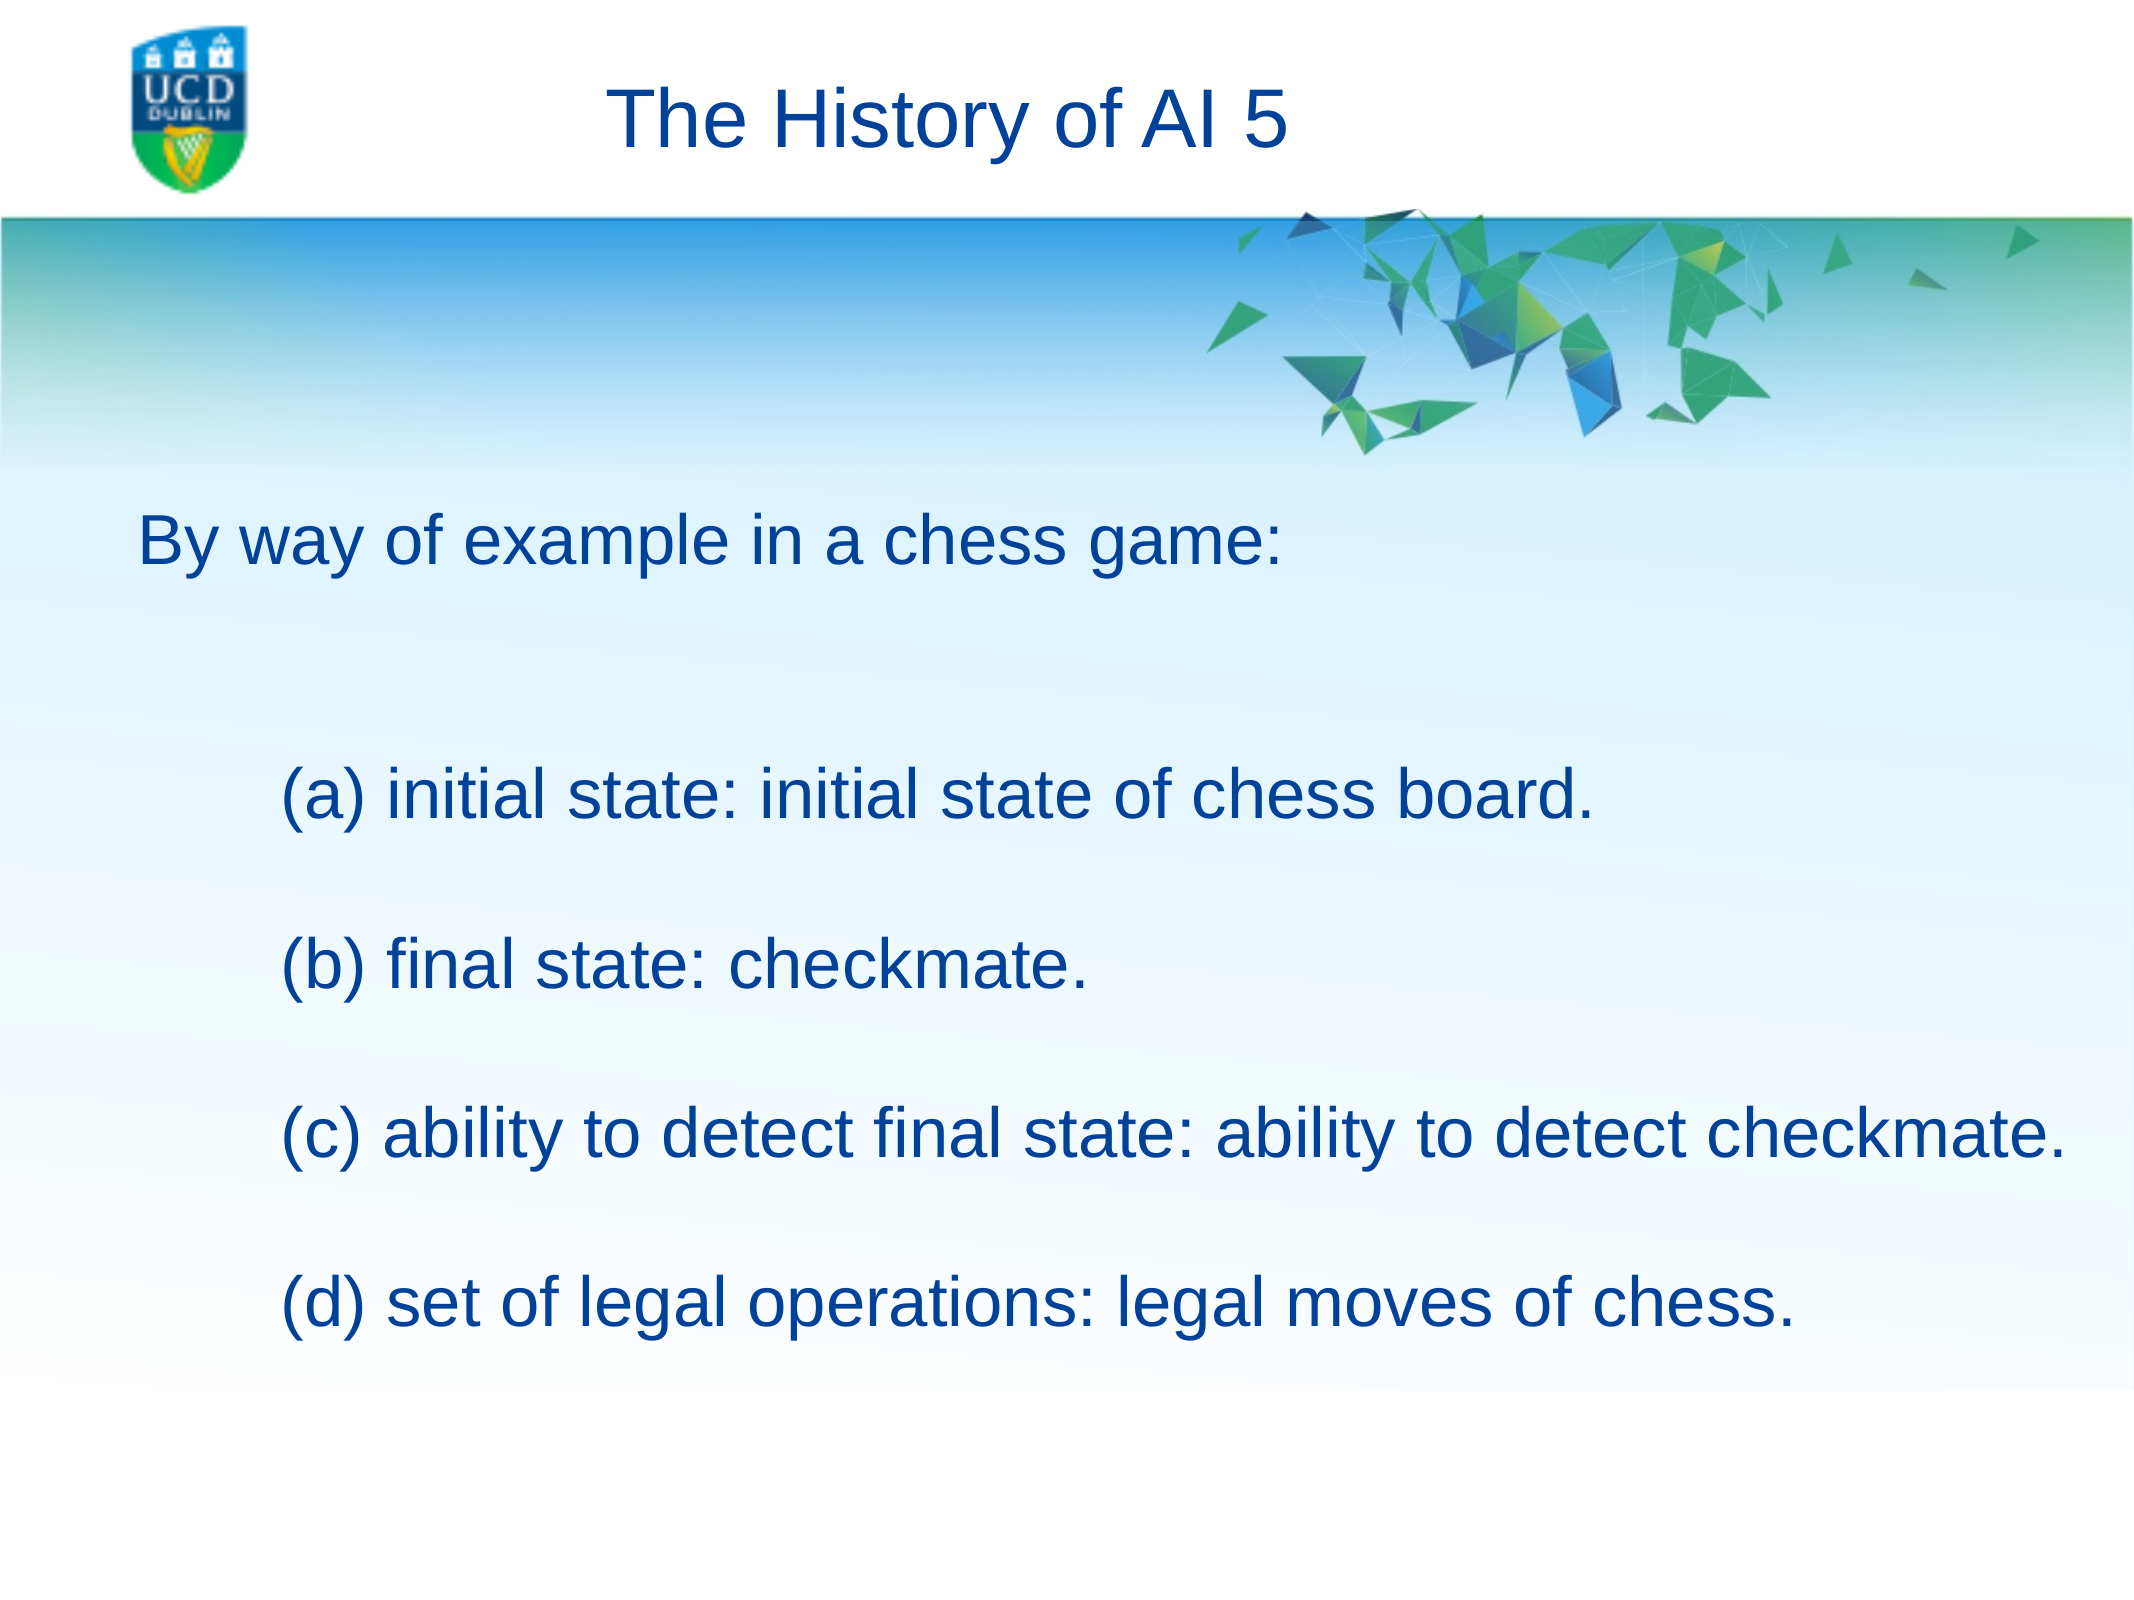

# The History of AI 5
 By way of example in a chess game:

   (a) initial state: initial state of chess board.

   (b) final state: checkmate.

   (c) ability to detect final state: ability to detect checkmate.

   (d) set of legal operations: legal moves of chess.